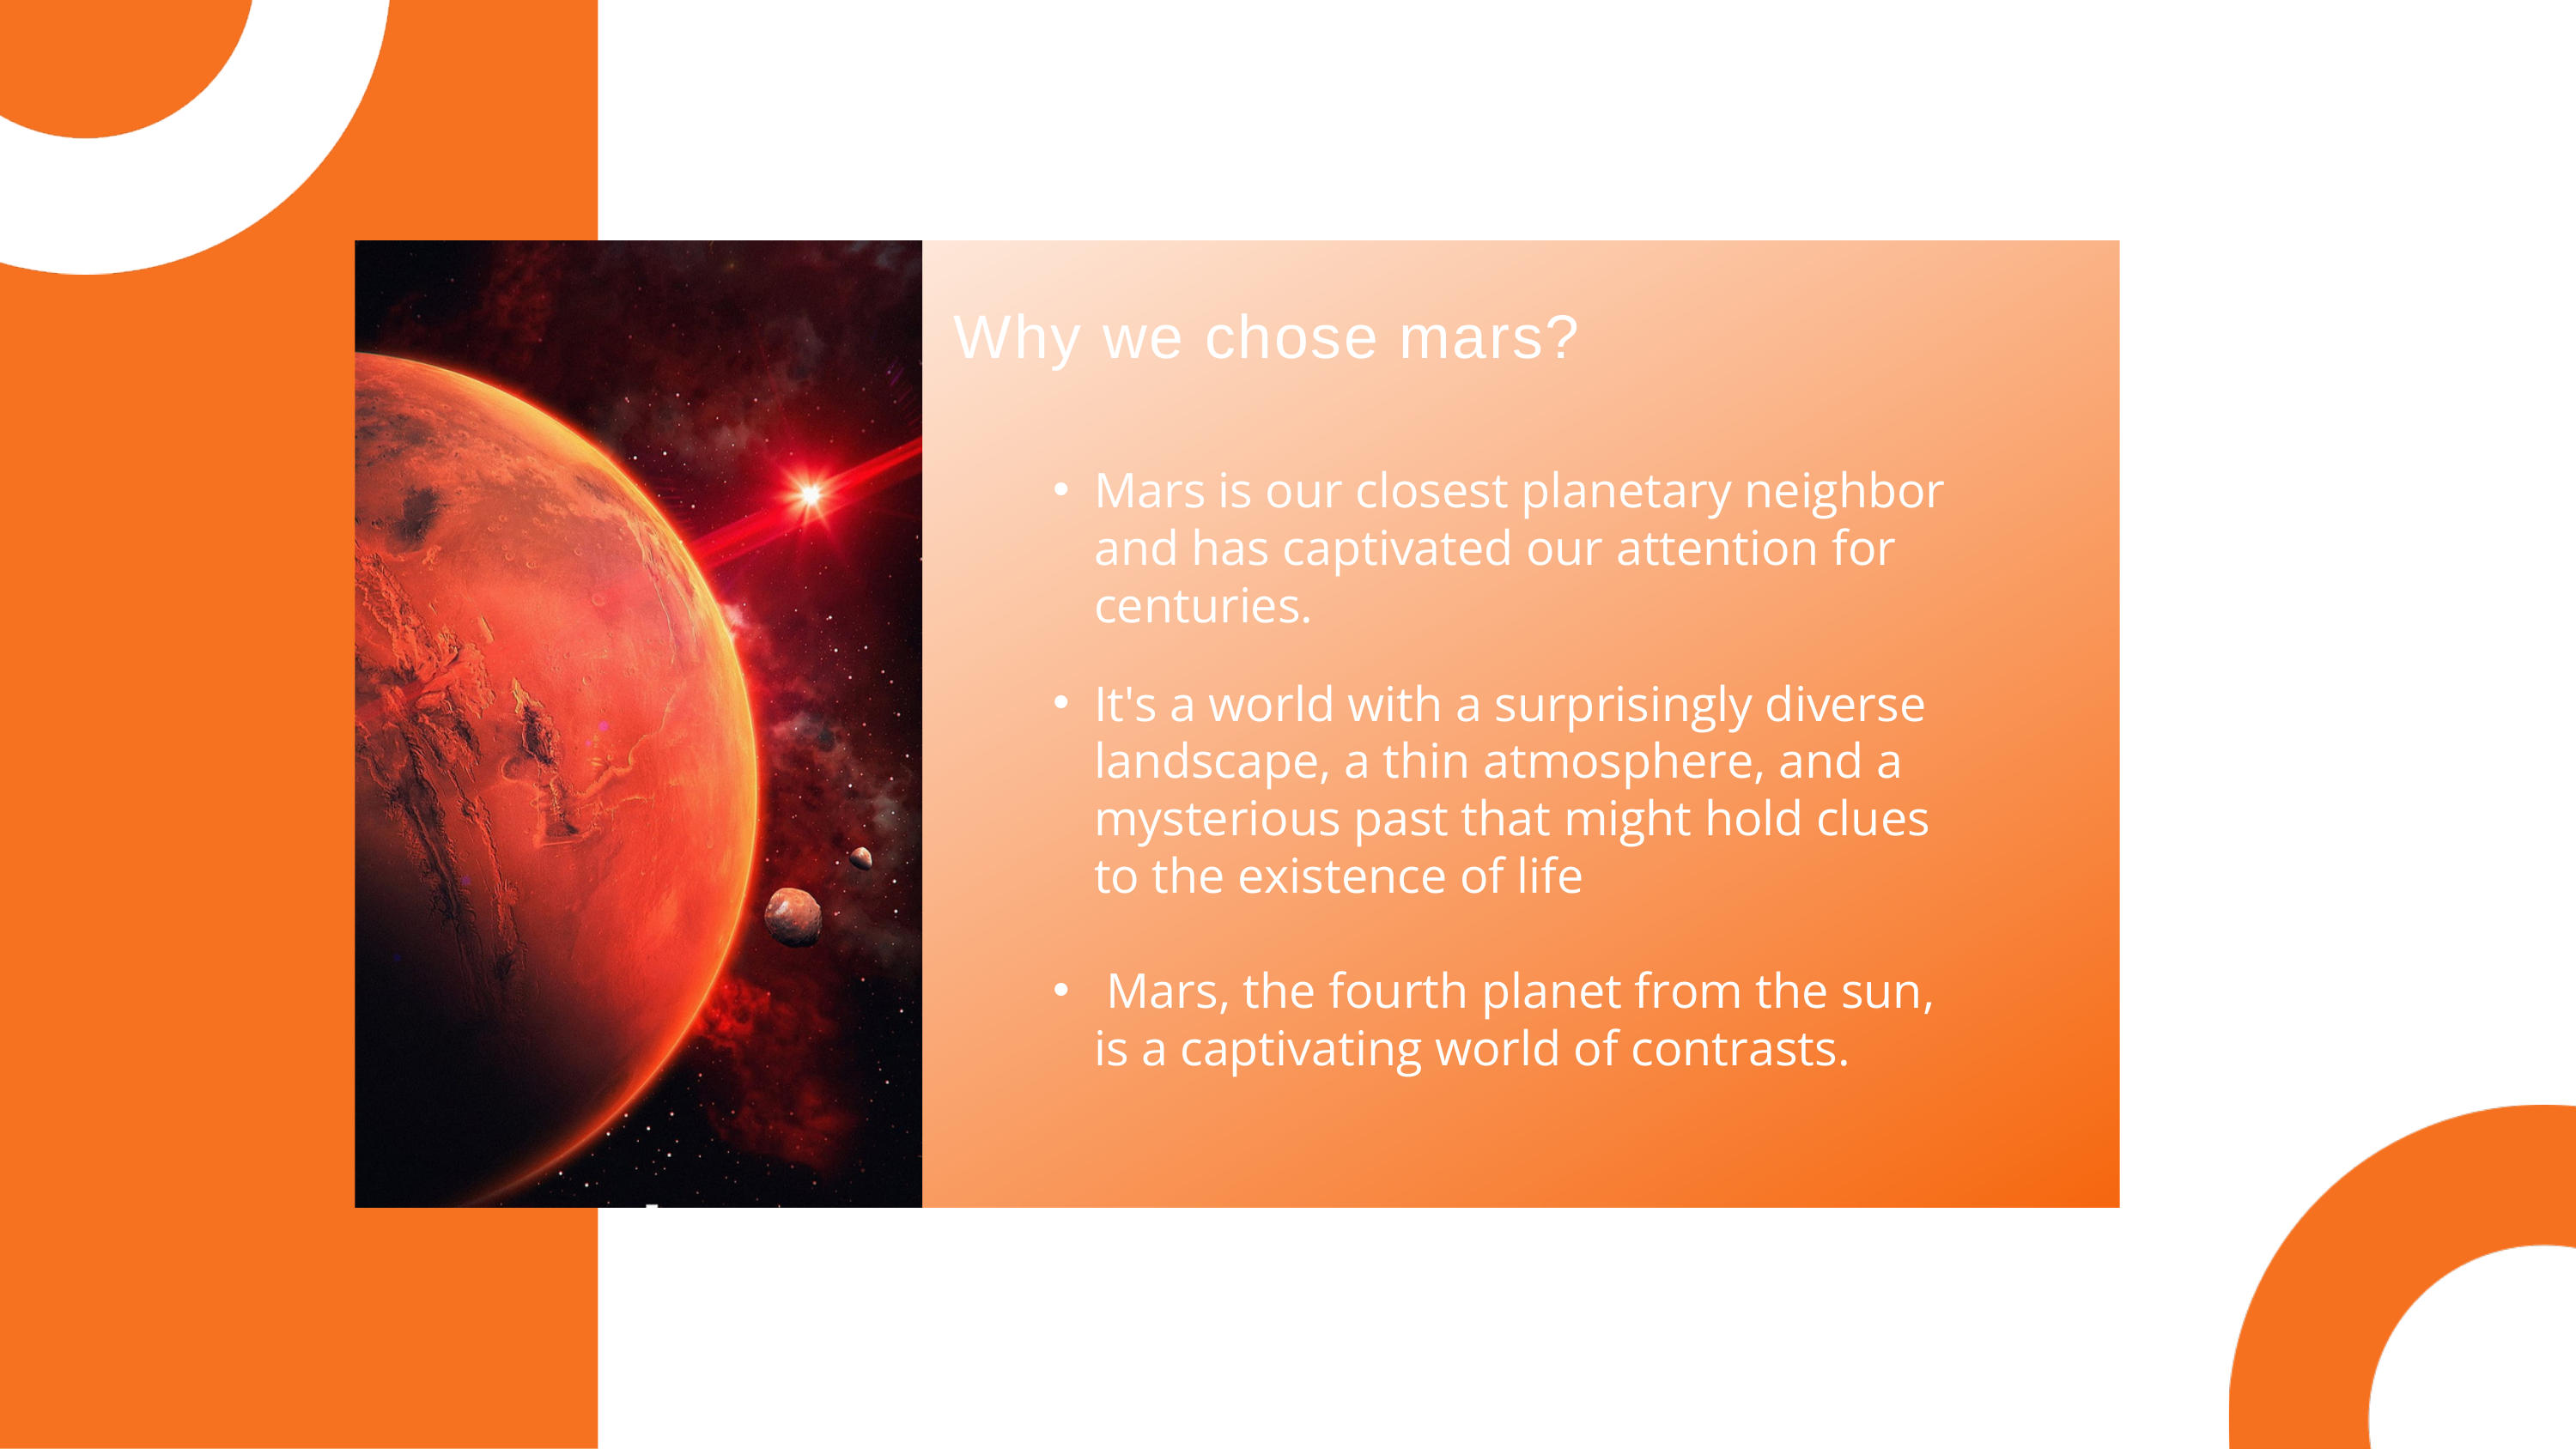

Why we chose mars?
Mars is our closest planetary neighbor and has captivated our attention for centuries.
It's a world with a surprisingly diverse landscape, a thin atmosphere, and a mysterious past that might hold clues to the existence of life

 Mars, the fourth planet from the sun, is a captivating world of contrasts.